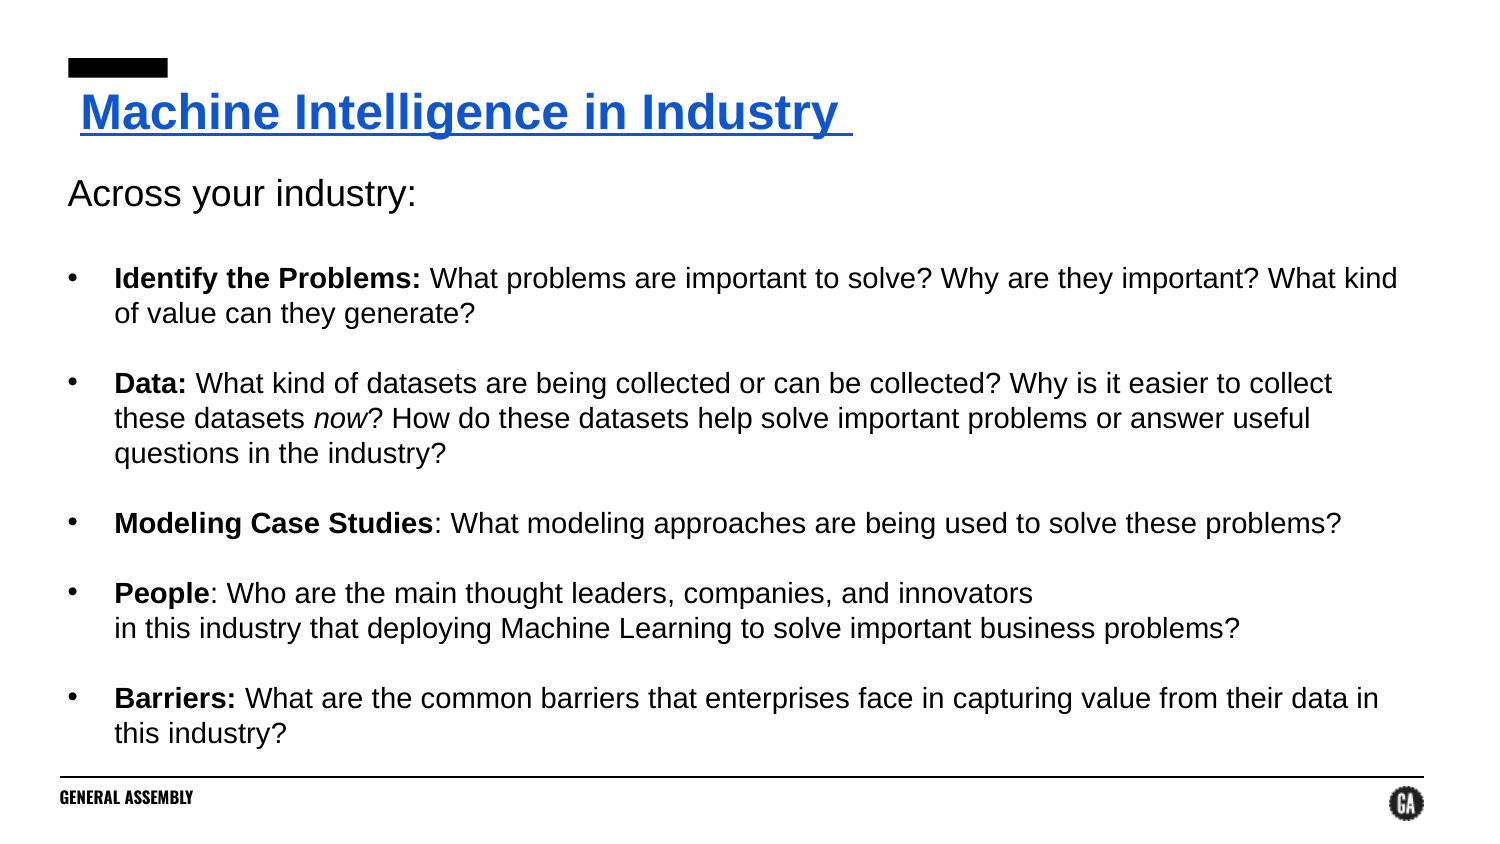

Machine Intelligence in Industry
Across your industry:

Identify the Problems: What problems are important to solve? Why are they important? What kind of value can they generate?
Data: What kind of datasets are being collected or can be collected? Why is it easier to collect these datasets now? How do these datasets help solve important problems or answer useful questions in the industry?

Modeling Case Studies: What modeling approaches are being used to solve these problems?

People: Who are the main thought leaders, companies, and innovators
in this industry that deploying Machine Learning to solve important business problems?

Barriers: What are the common barriers that enterprises face in capturing value from their data in this industry?